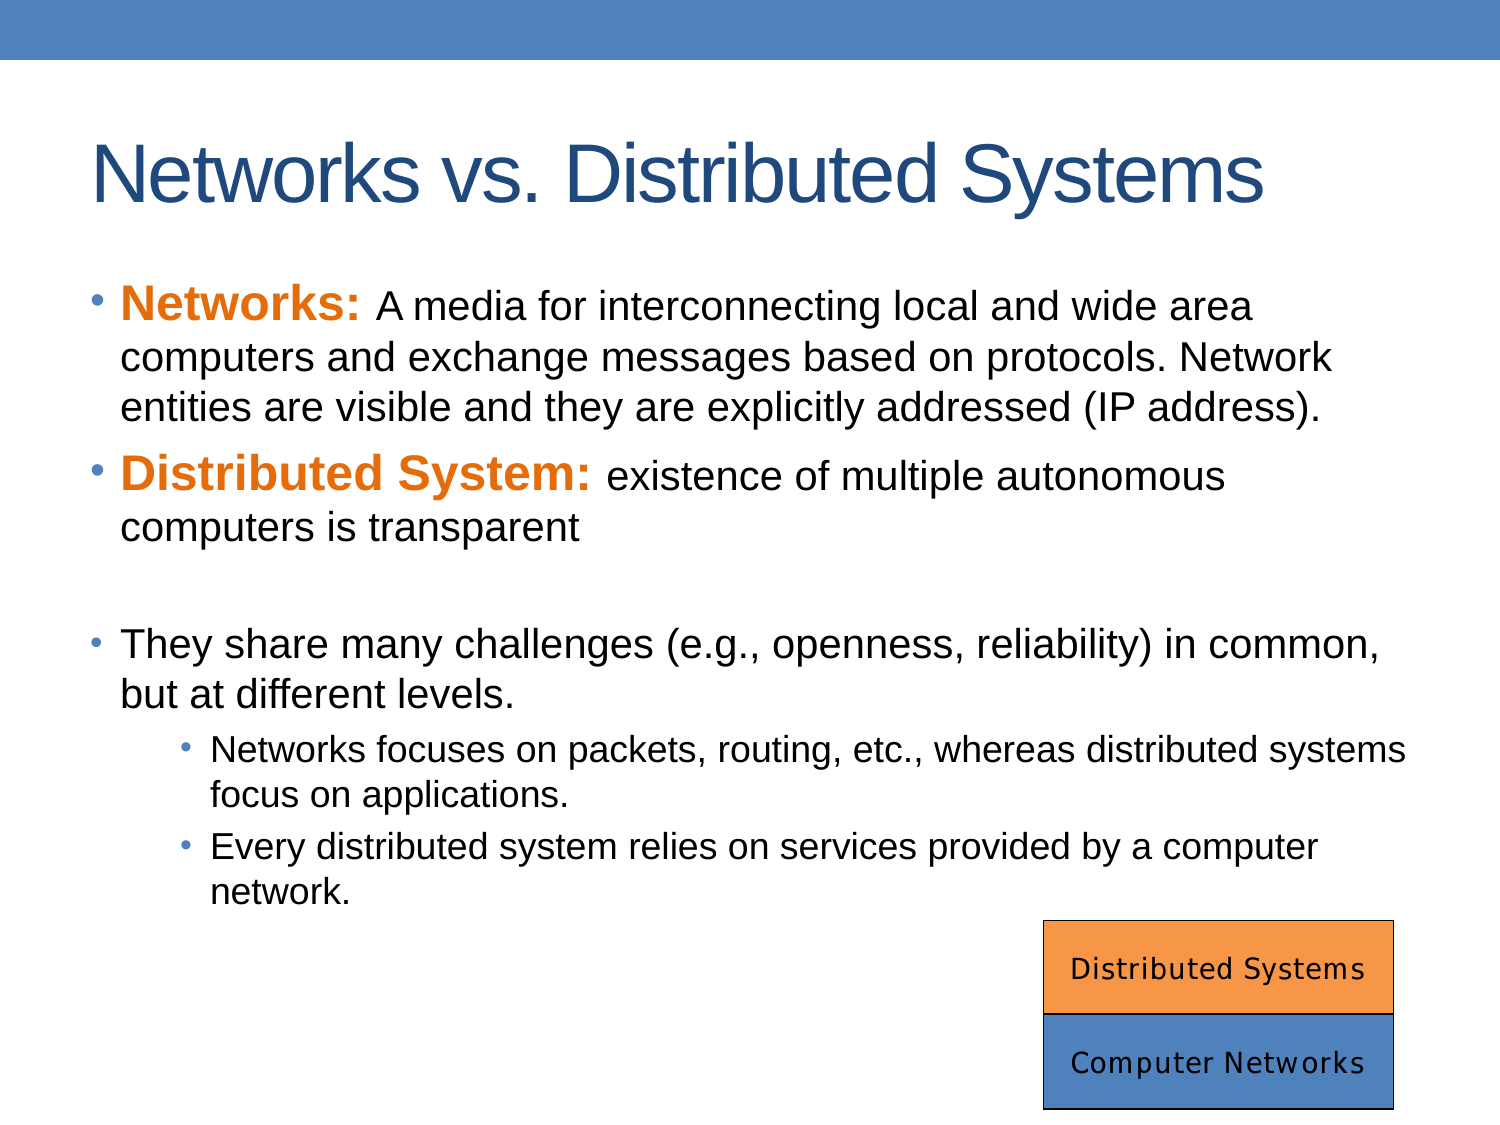

# Networks vs. Distributed Systems
Networks: A media for interconnecting local and wide area computers and exchange messages based on protocols. Network entities are visible and they are explicitly addressed (IP address).
Distributed System: existence of multiple autonomous computers is transparent

They share many challenges (e.g., openness, reliability) in common, but at different levels.
Networks focuses on packets, routing, etc., whereas distributed systems focus on applications.
Every distributed system relies on services provided by a computer network.
Distributed Systems
Computer Networks